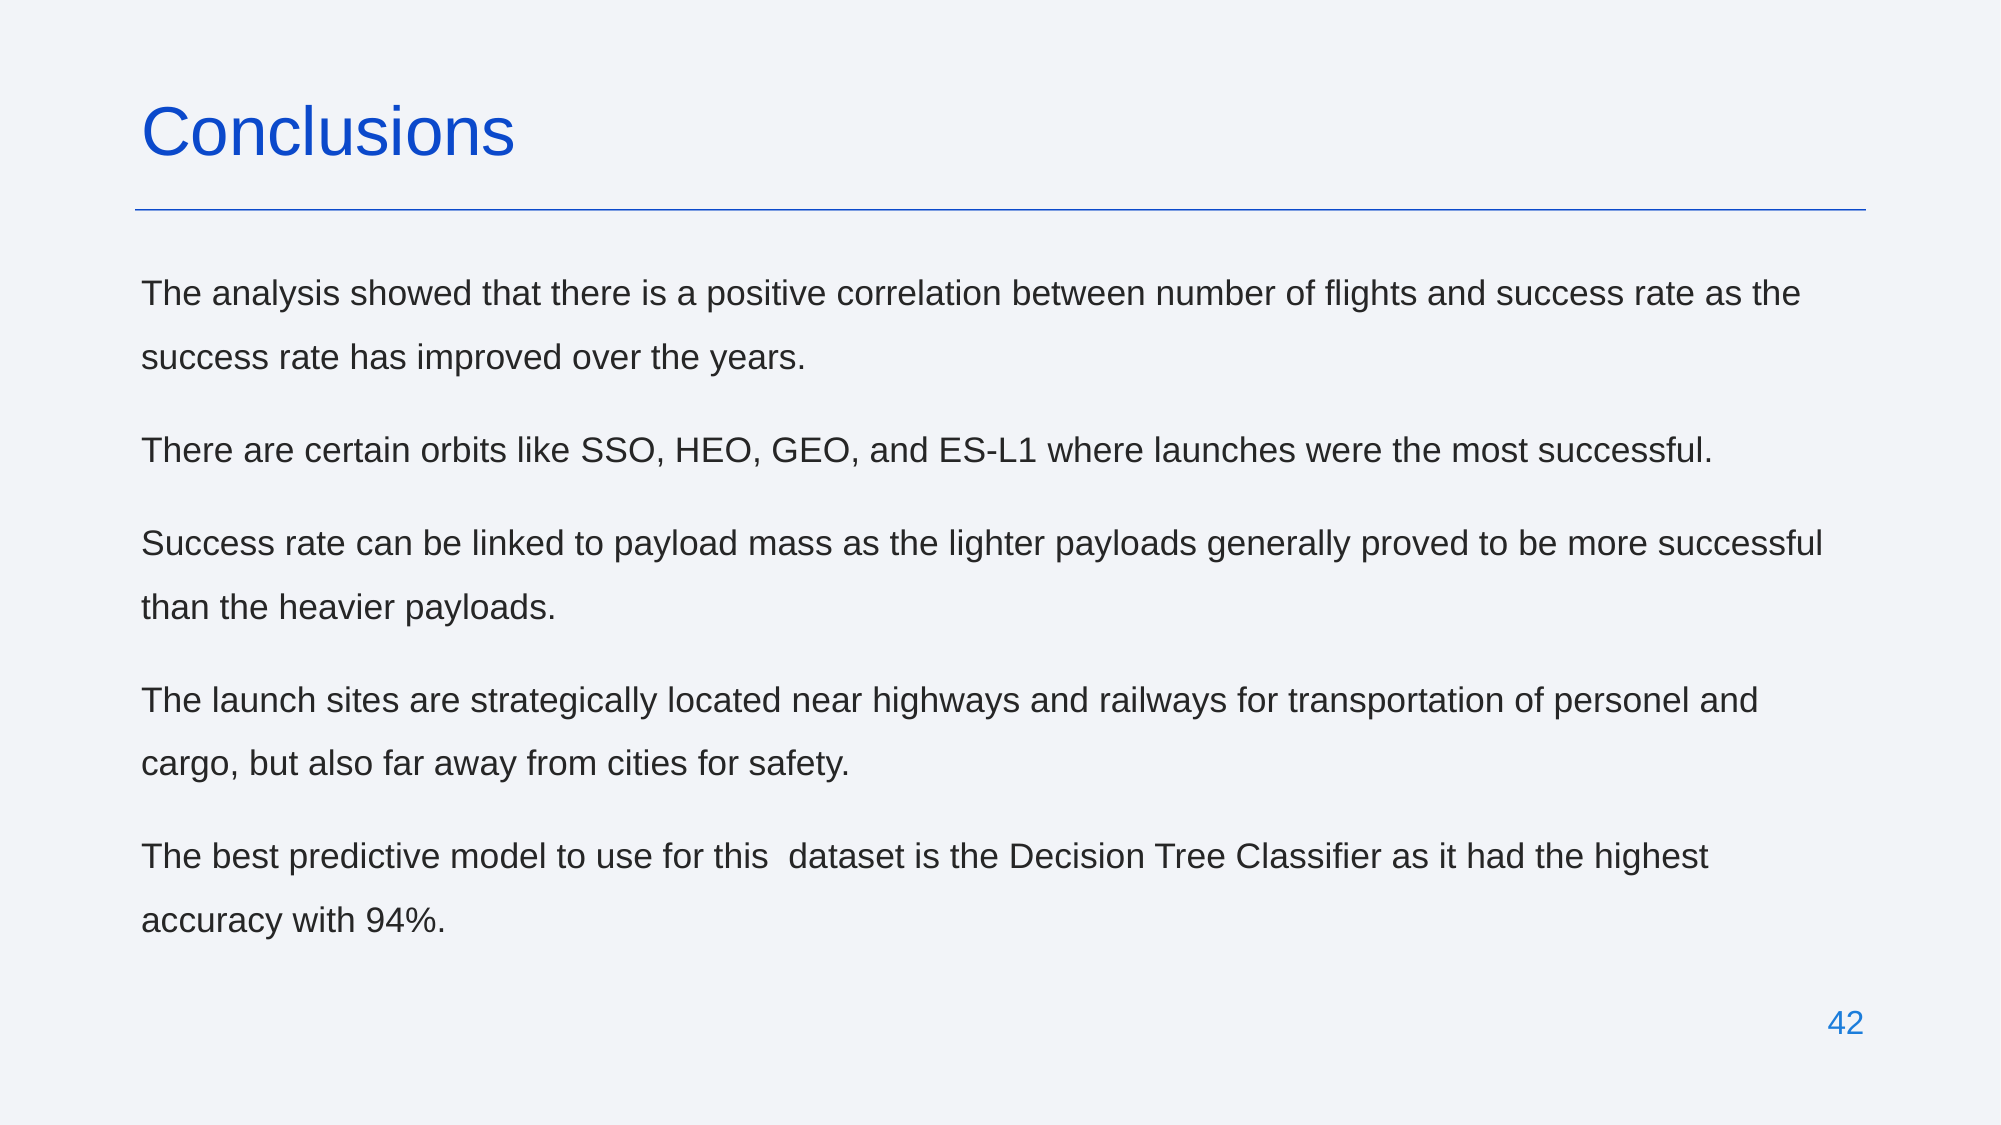

Conclusions
The analysis showed that there is a positive correlation between number of flights and success rate as the success rate has improved over the years.
There are certain orbits like SSO, HEO, GEO, and ES-L1 where launches were the most successful.
Success rate can be linked to payload mass as the lighter payloads generally proved to be more successful than the heavier payloads.
The launch sites are strategically located near highways and railways for transportation of personel and cargo, but also far away from cities for safety.
The best predictive model to use for this  dataset is the Decision Tree Classifier as it had the highest accuracy with 94%.
42